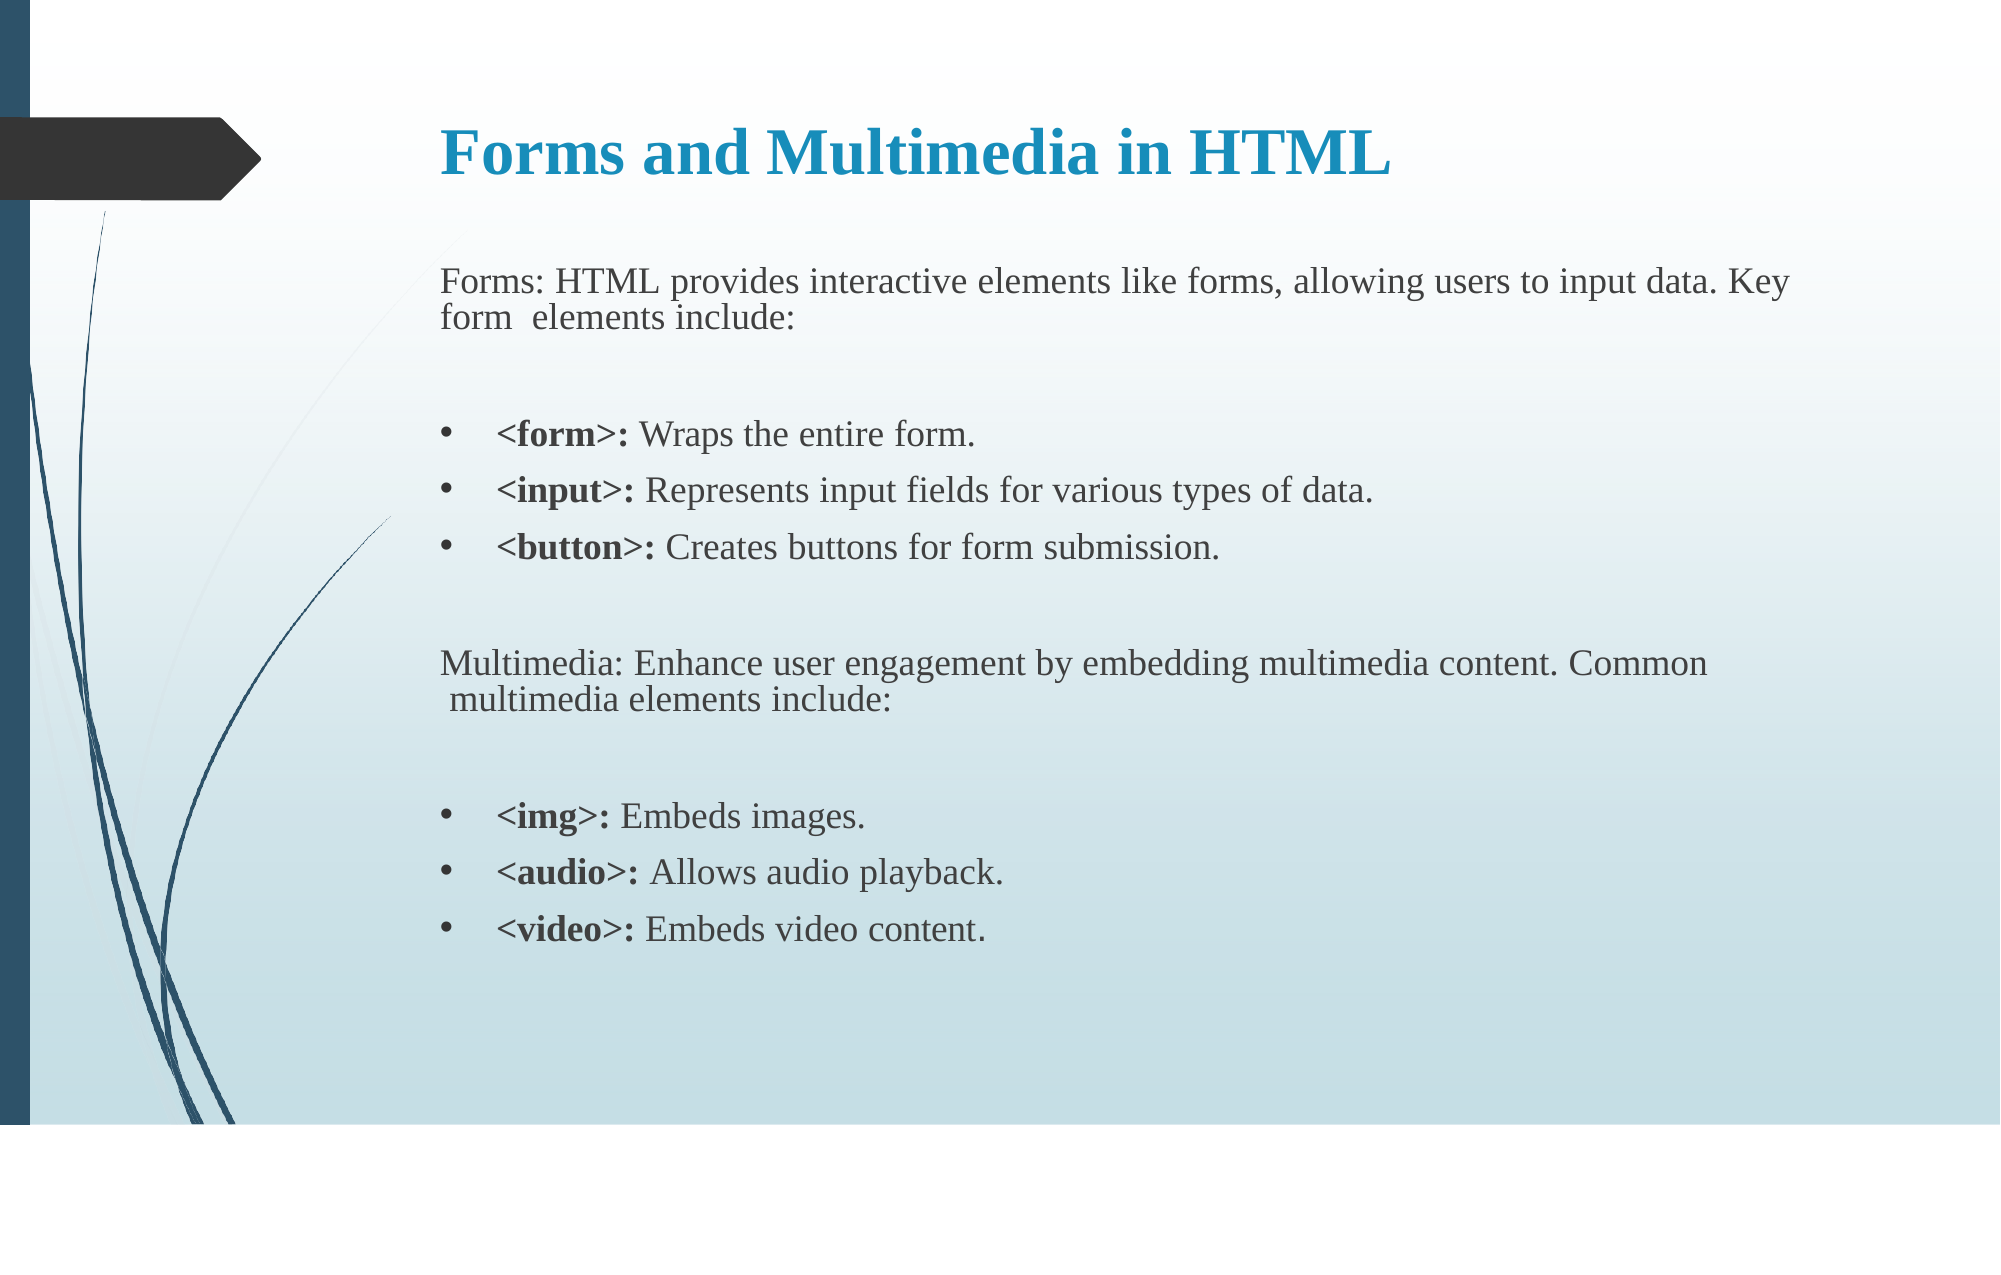

# Forms and Multimedia in HTML
Forms: HTML provides interactive elements like forms, allowing users to input data. Key form  elements include:

<form>: Wraps the entire form.
<input>: Represents input fields for various types of data.
<button>: Creates buttons for form submission.

Multimedia: Enhance user engagement by embedding multimedia content. Common  multimedia elements include:

<img>: Embeds images.
<audio>: Allows audio playback.
<video>: Embeds video content.